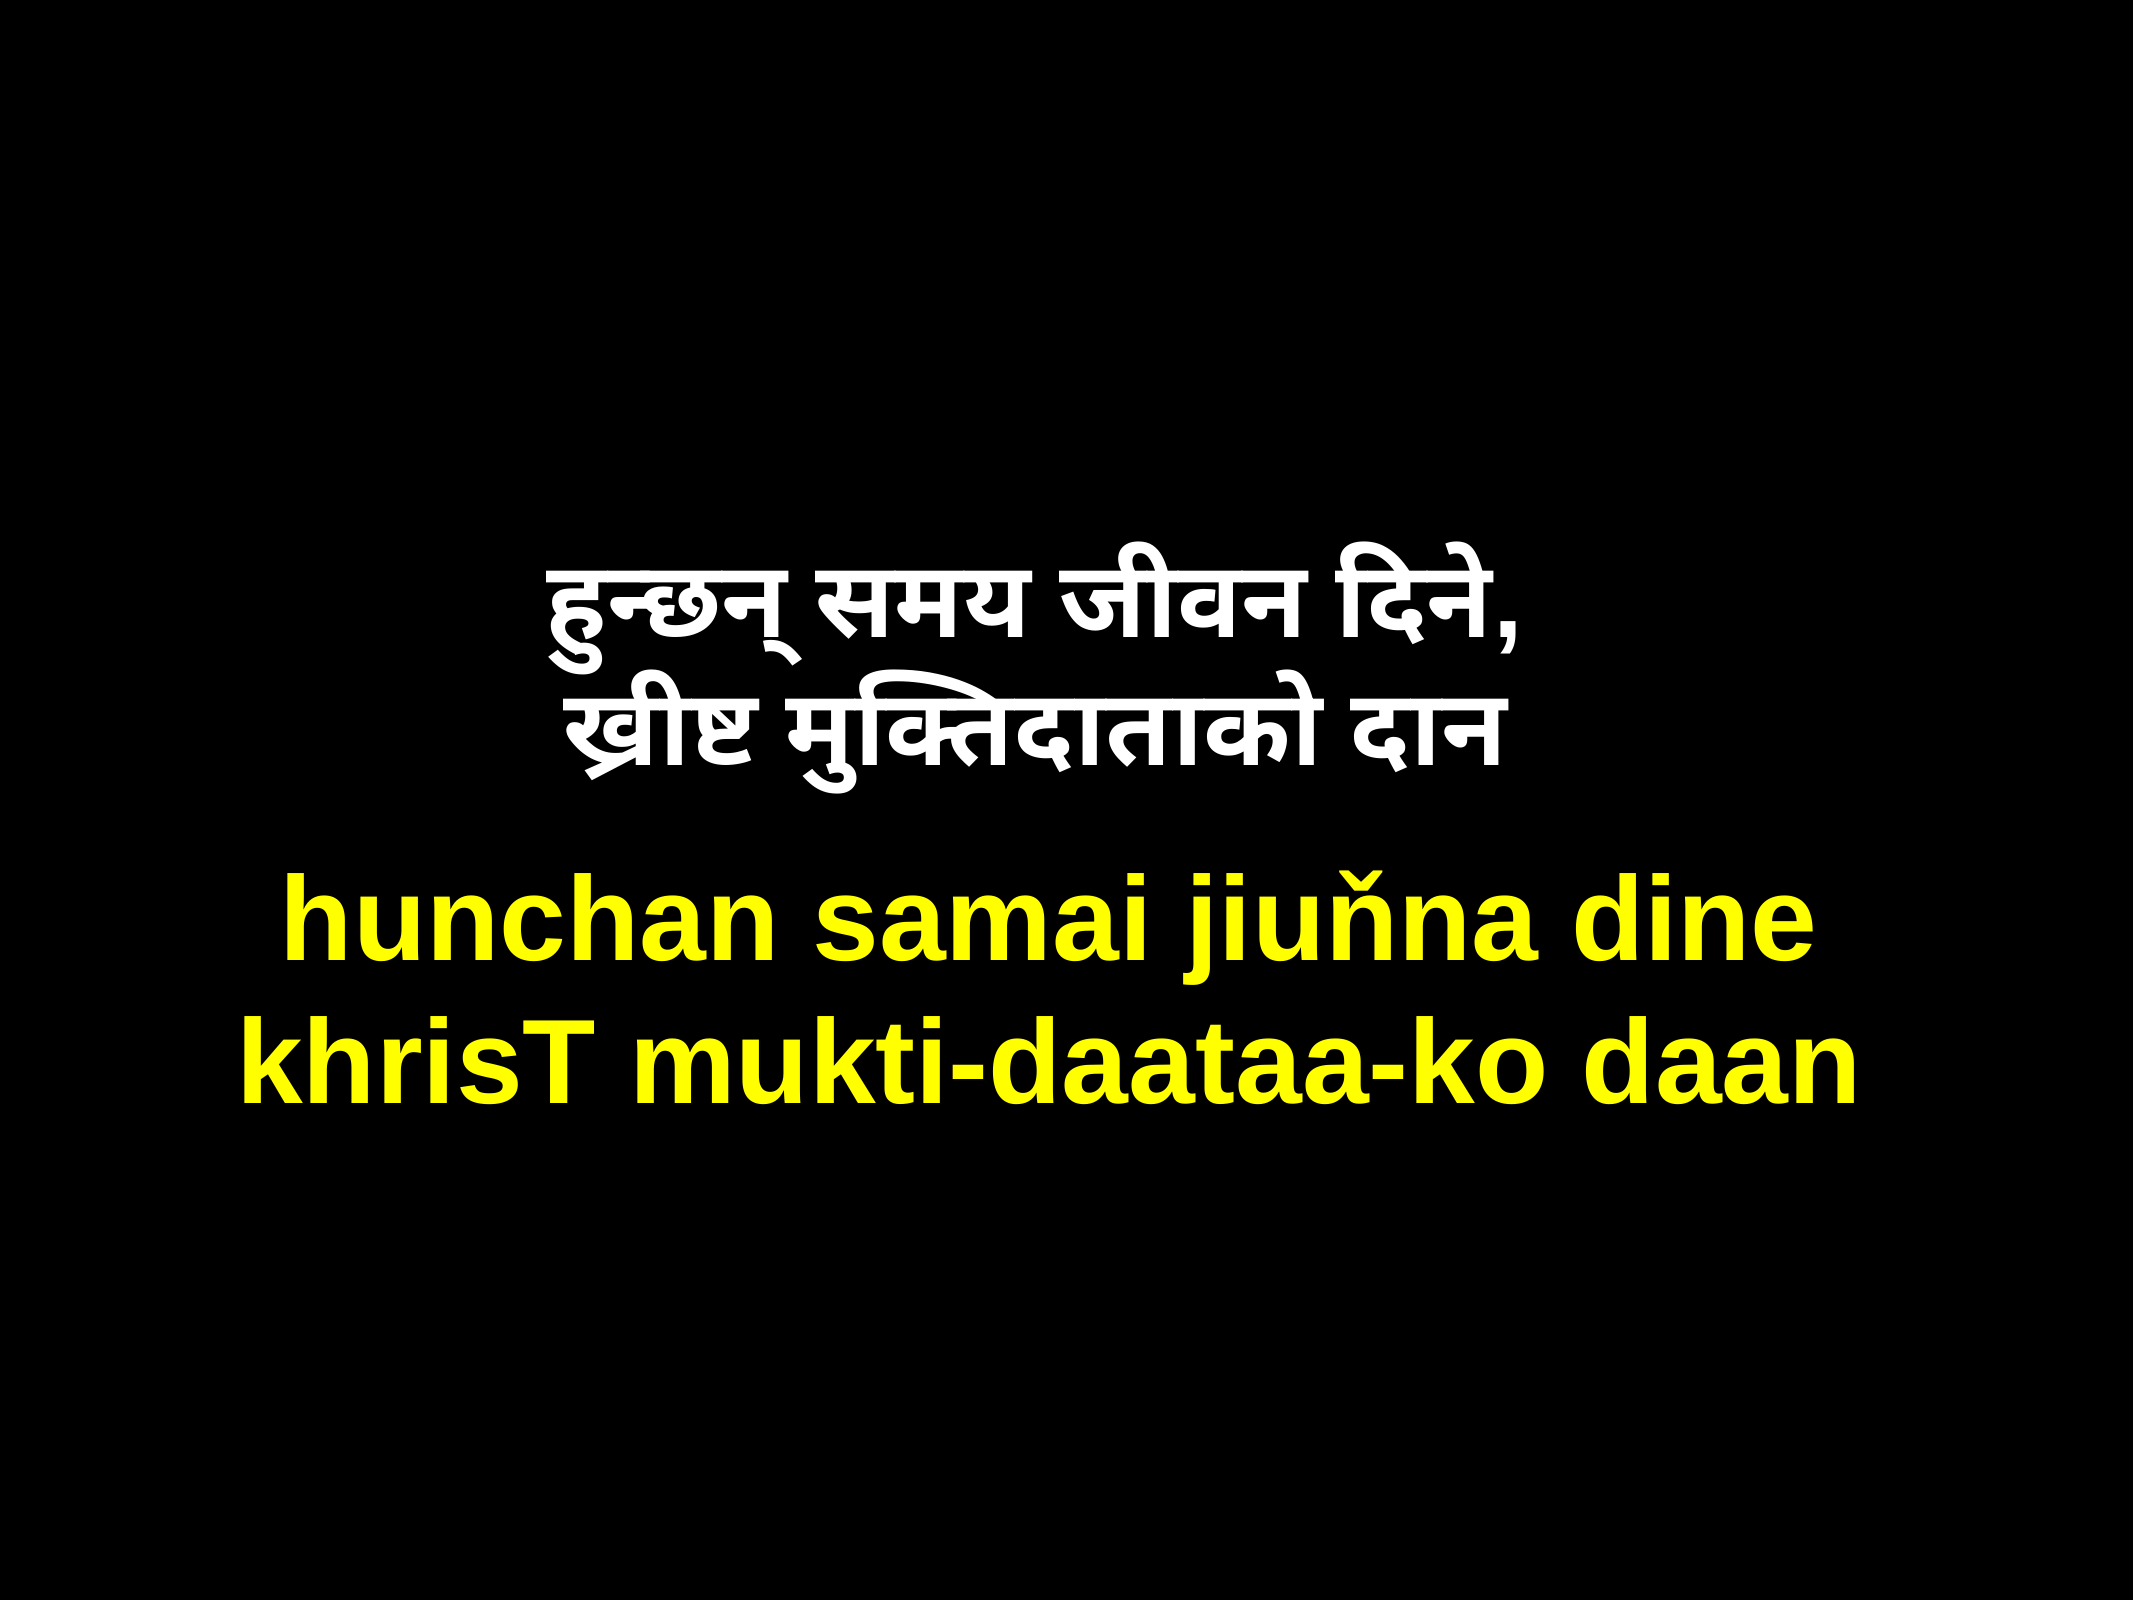

Verse1:
हुन्छन्‌ समय जीवन दिने,
ख्रीष्ट मुक्तिदाताको दान

hunchan samai jiuňna dine
khrisT mukti-daataa-ko daan